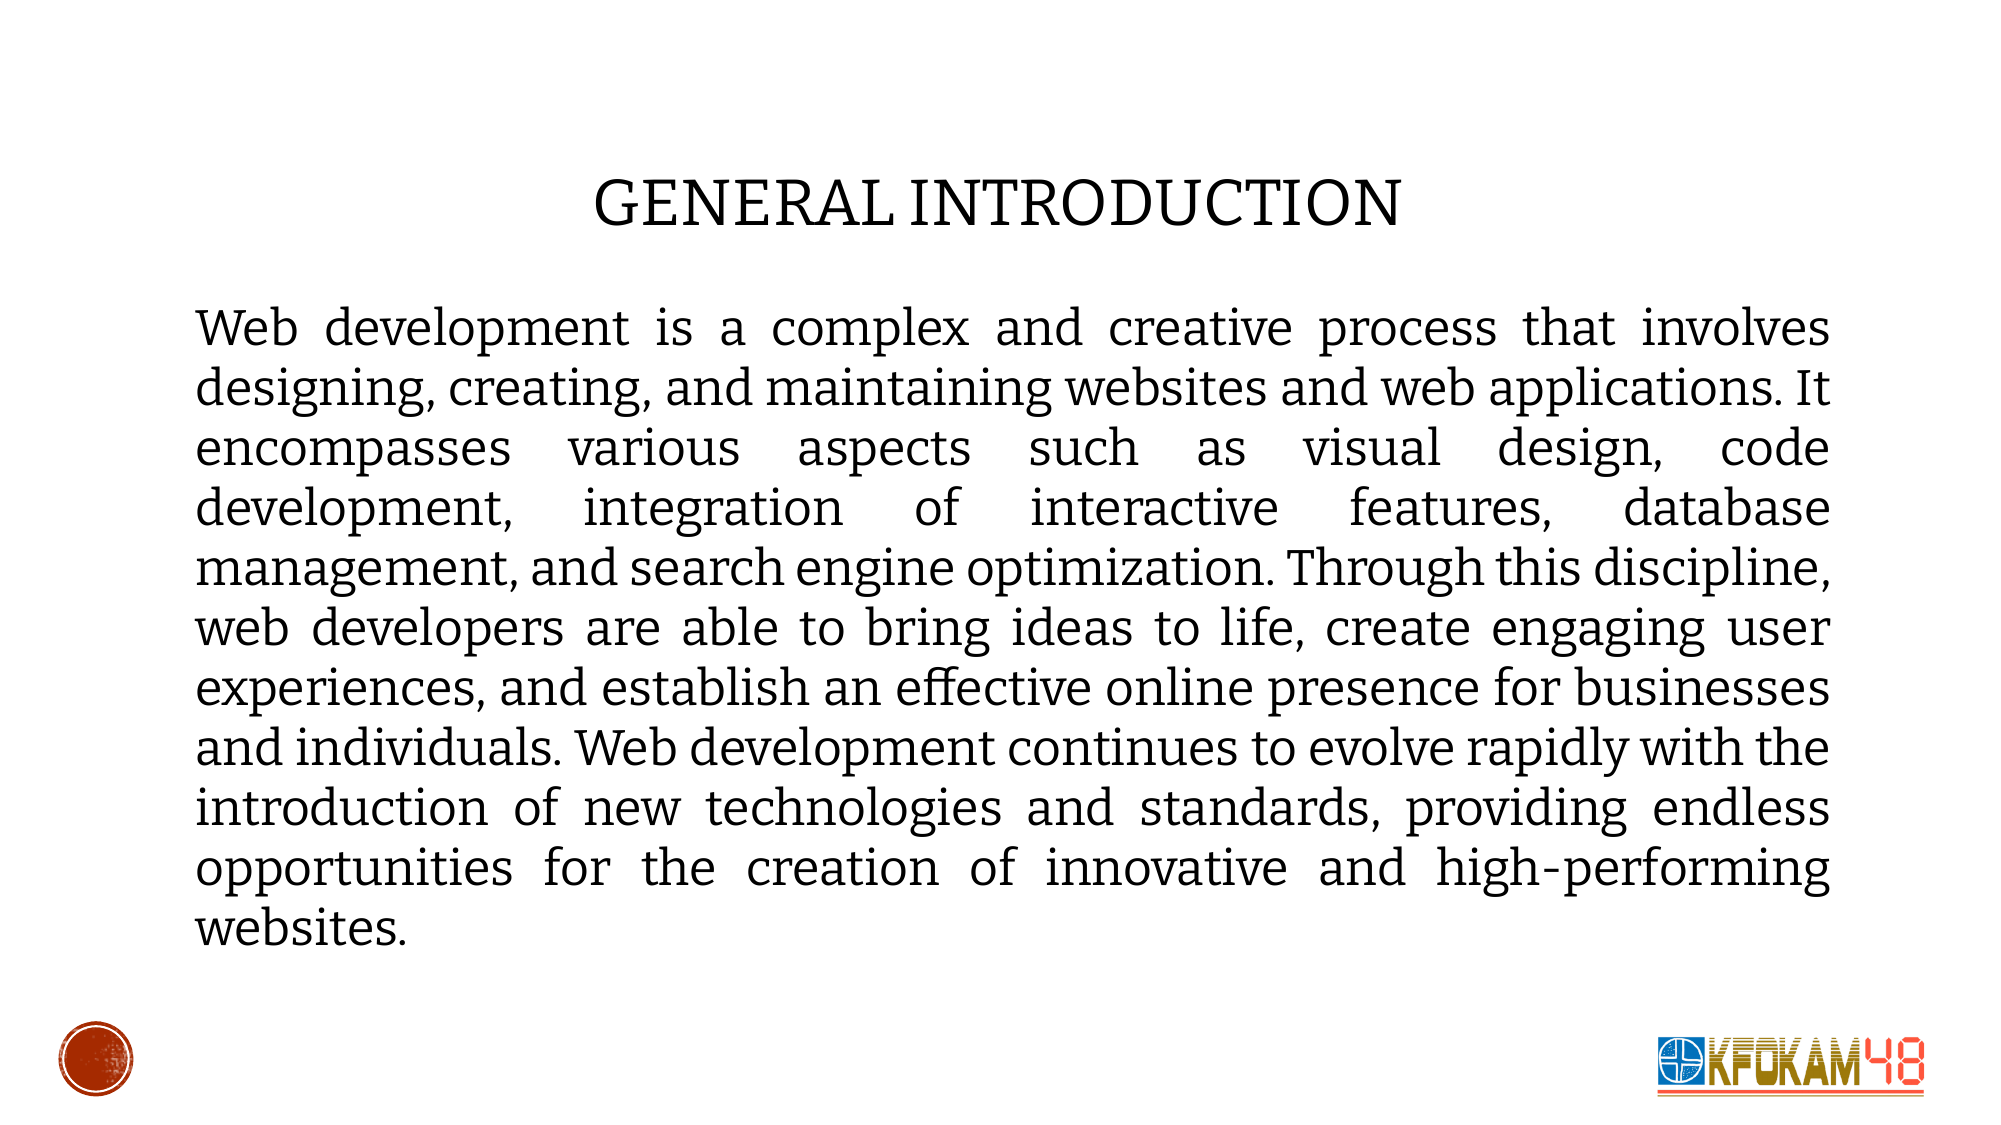

# GENERAL INTRODUCTION
Web development is a complex and creative process that involves designing, creating, and maintaining websites and web applications. It encompasses various aspects such as visual design, code development, integration of interactive features, database management, and search engine optimization. Through this discipline, web developers are able to bring ideas to life, create engaging user experiences, and establish an effective online presence for businesses and individuals. Web development continues to evolve rapidly with the introduction of new technologies and standards, providing endless opportunities for the creation of innovative and high-performing websites.